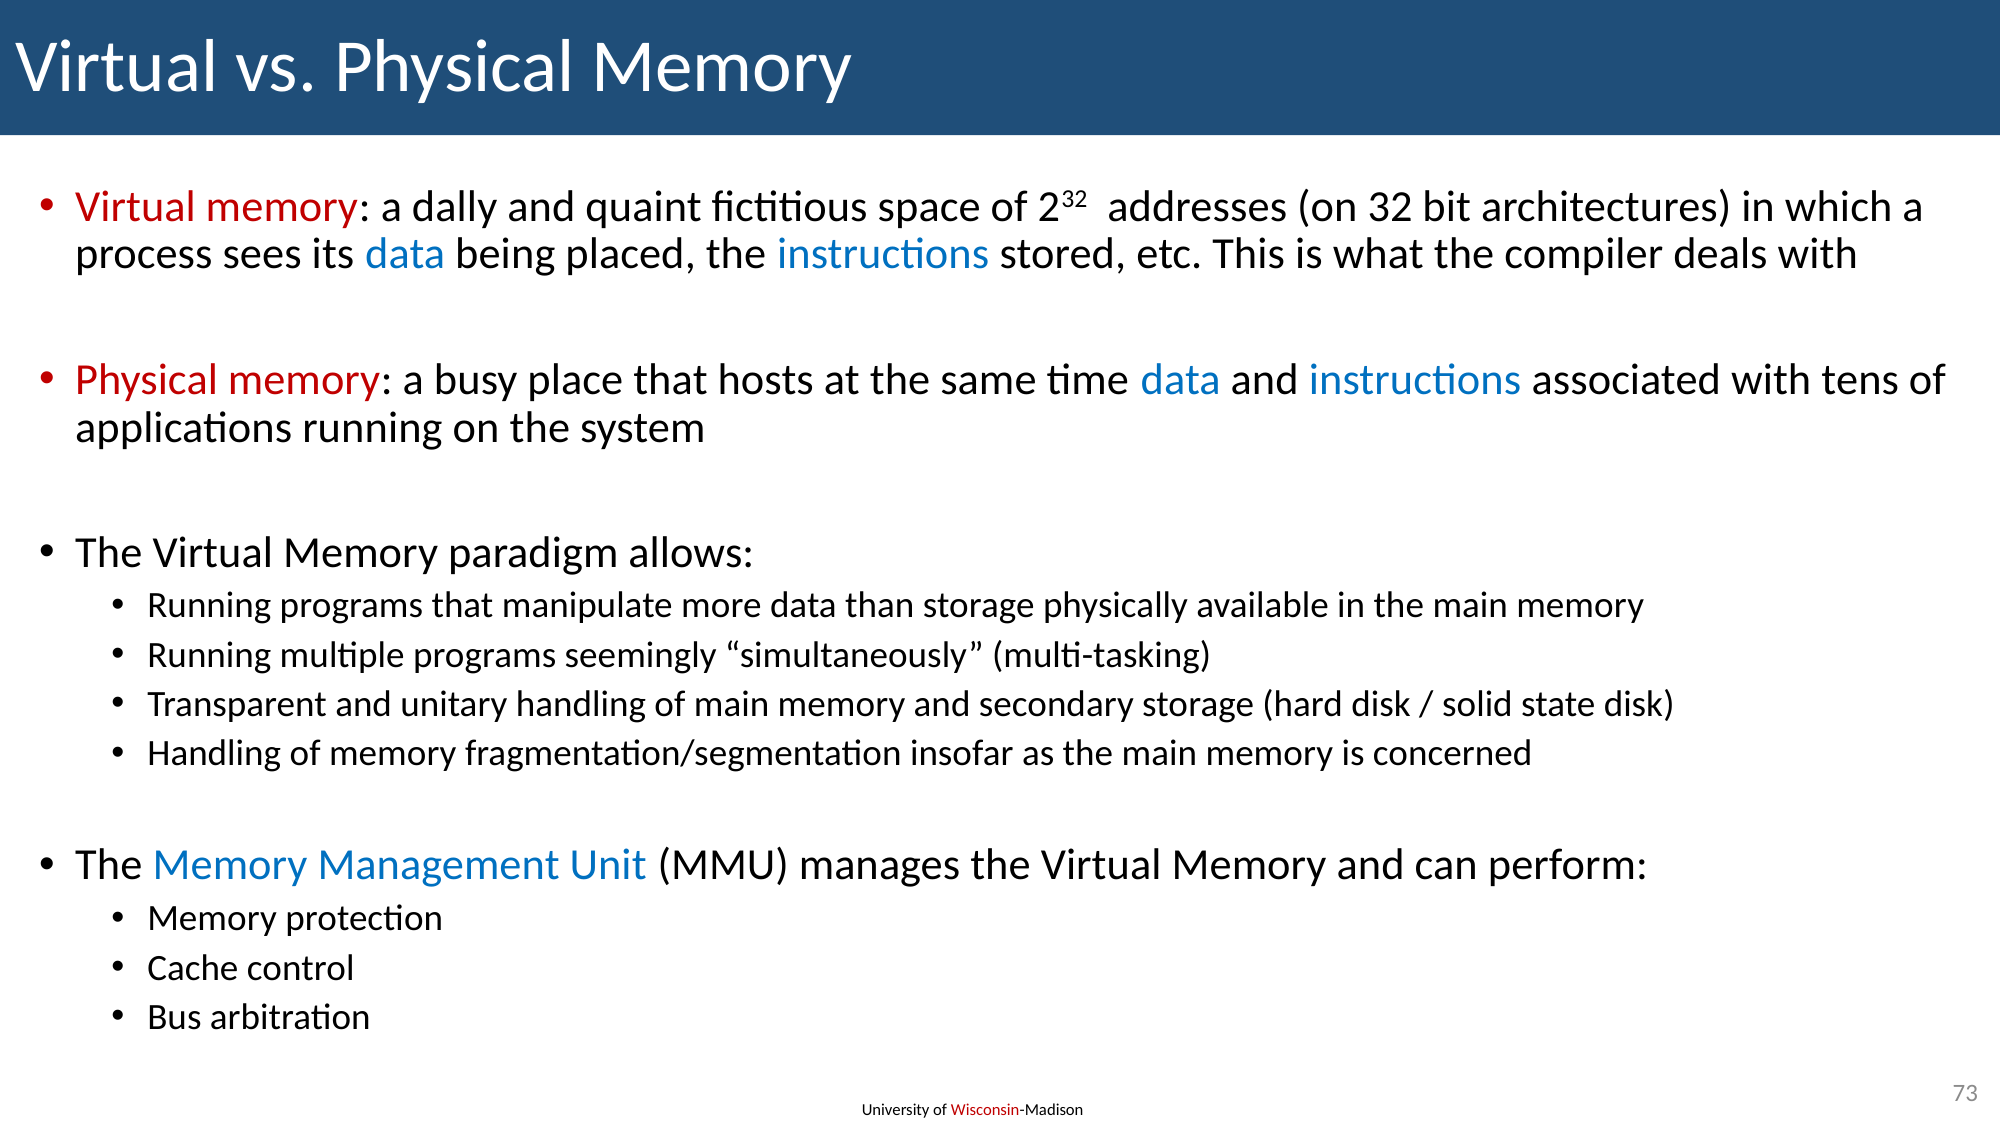

# Virtual vs. Physical Memory
Virtual memory: a dally and quaint fictitious space of 232  addresses (on 32 bit architectures) in which a process sees its data being placed, the instructions stored, etc. This is what the compiler deals with

Physical memory: a busy place that hosts at the same time data and instructions associated with tens of applications running on the system

The Virtual Memory paradigm allows:
Running programs that manipulate more data than storage physically available in the main memory
Running multiple programs seemingly “simultaneously” (multi-tasking)
Transparent and unitary handling of main memory and secondary storage (hard disk / solid state disk)
Handling of memory fragmentation/segmentation insofar as the main memory is concerned

The Memory Management Unit (MMU) manages the Virtual Memory and can perform:
Memory protection
Cache control
Bus arbitration
73